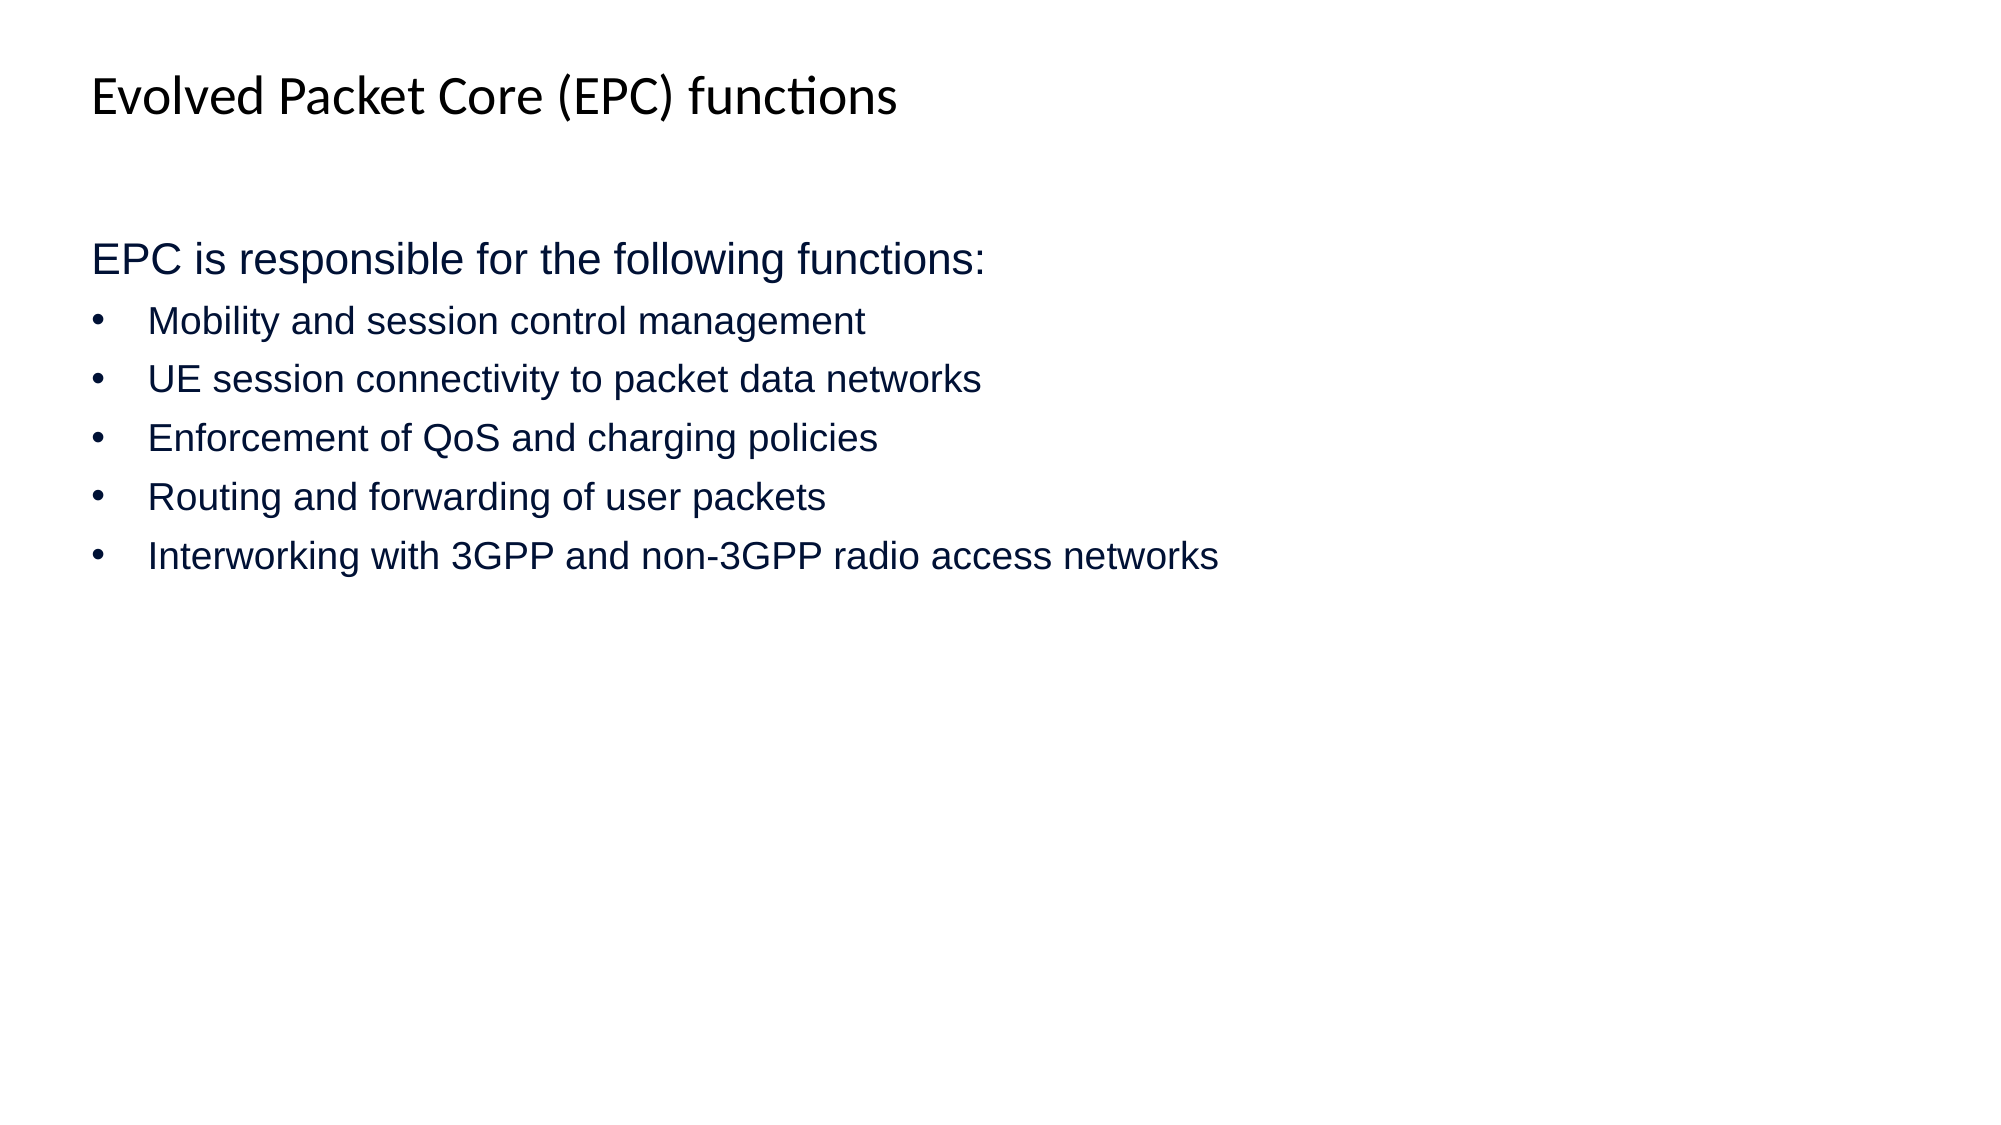

Slide excluded from Table of Contents
# Evolved Packet Core (EPC) functions
EPC is responsible for the following functions:
Mobility and session control management
UE session connectivity to packet data networks
Enforcement of QoS and charging policies
Routing and forwarding of user packets
Interworking with 3GPP and non-3GPP radio access networks